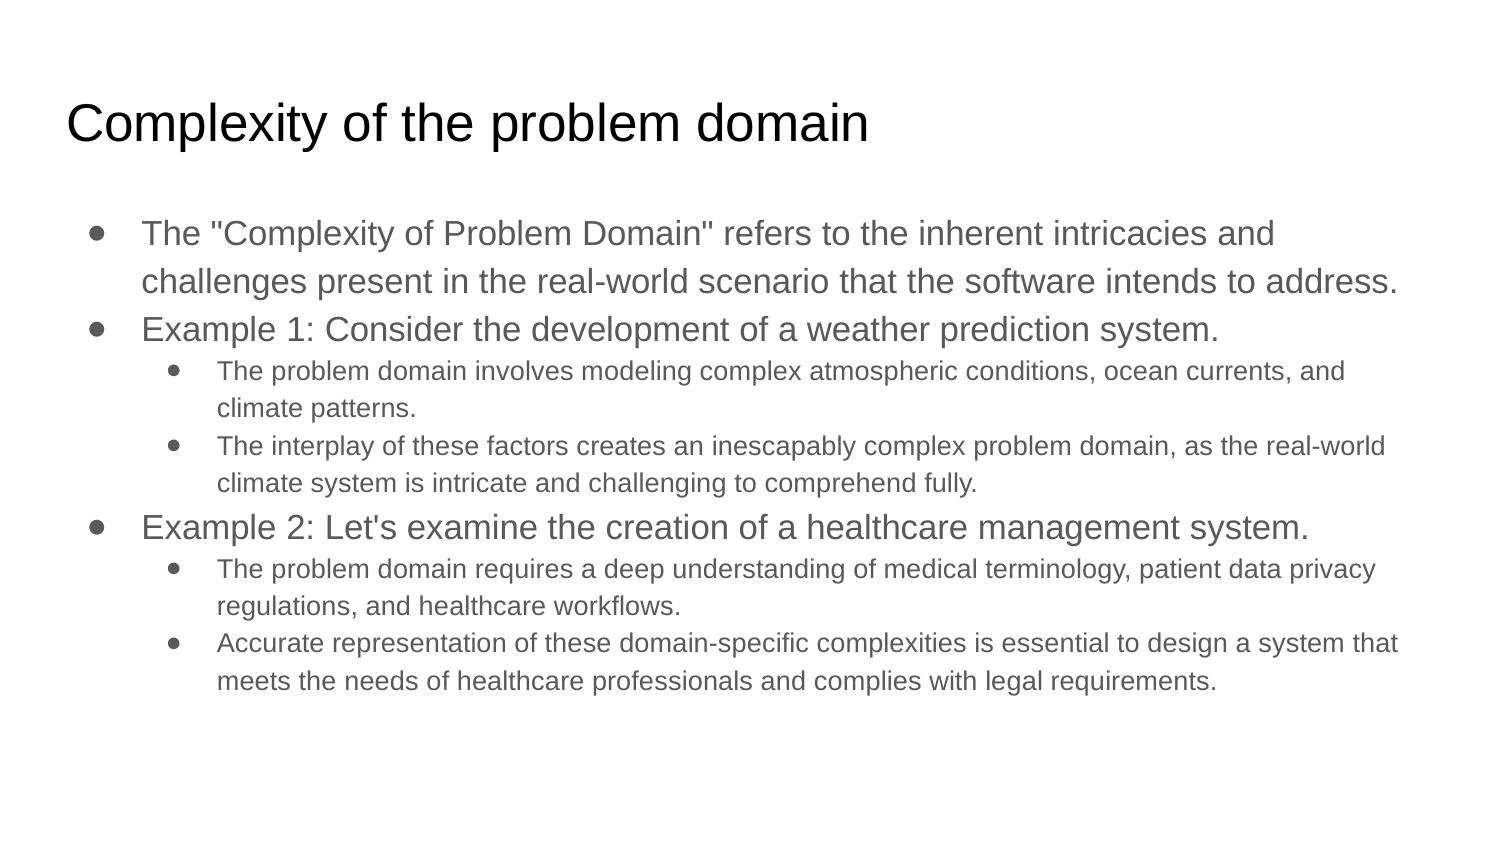

# Complexity of the problem domain
The "Complexity of Problem Domain" refers to the inherent intricacies and challenges present in the real-world scenario that the software intends to address.
Example 1: Consider the development of a weather prediction system.
The problem domain involves modeling complex atmospheric conditions, ocean currents, and climate patterns.
The interplay of these factors creates an inescapably complex problem domain, as the real-world climate system is intricate and challenging to comprehend fully.
Example 2: Let's examine the creation of a healthcare management system.
The problem domain requires a deep understanding of medical terminology, patient data privacy regulations, and healthcare workflows.
Accurate representation of these domain-specific complexities is essential to design a system that meets the needs of healthcare professionals and complies with legal requirements.